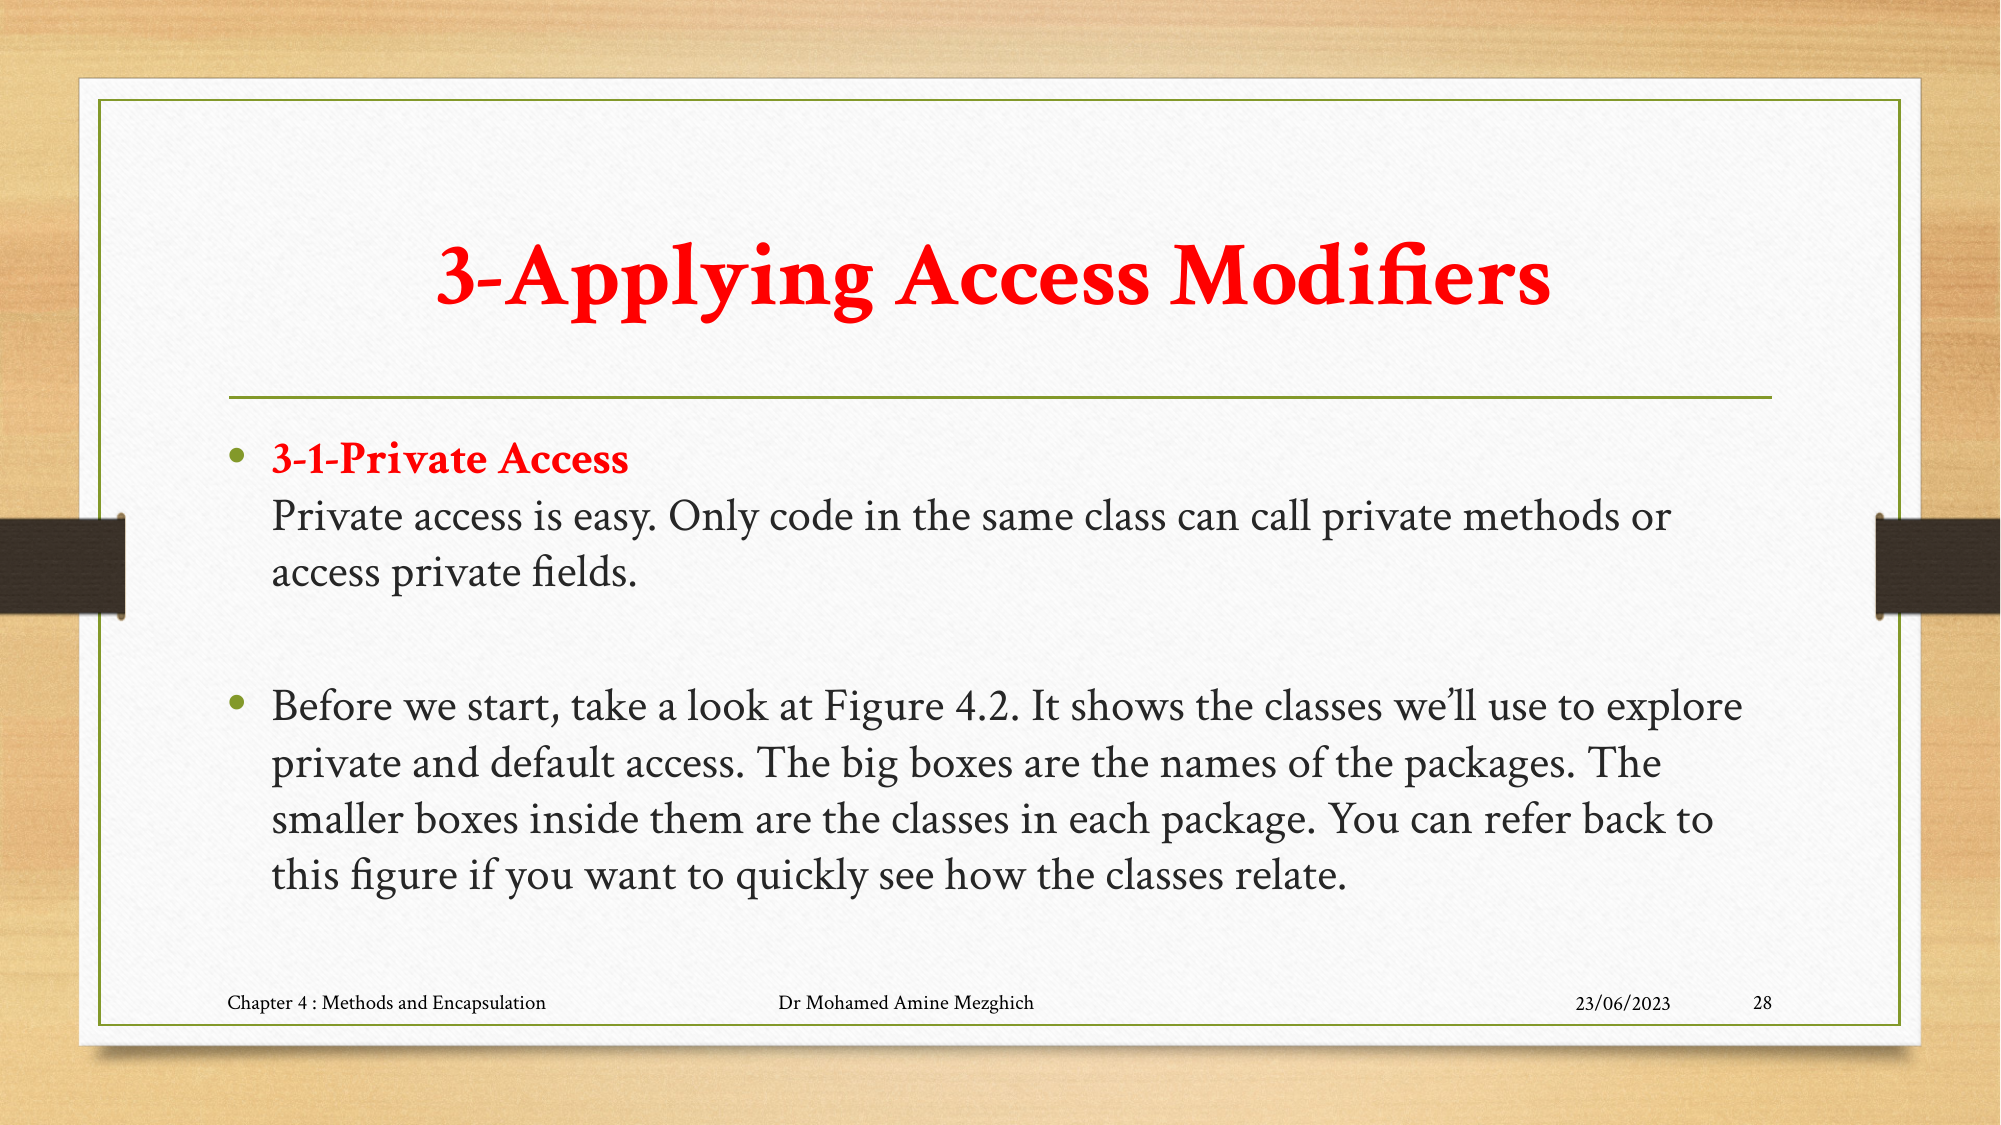

# 3-Applying Access Modifiers
3-1-Private Access
Private access is easy. Only code in the same class can call private methods or access private fields.
Before we start, take a look at Figure 4.2. It shows the classes we’ll use to explore private and default access. The big boxes are the names of the packages. The smaller boxes inside them are the classes in each package. You can refer back to this figure if you want to quickly see how the classes relate.
Chapter 4 : Methods and Encapsulation                                                 Dr Mohamed Amine Mezghich
23/06/2023
28